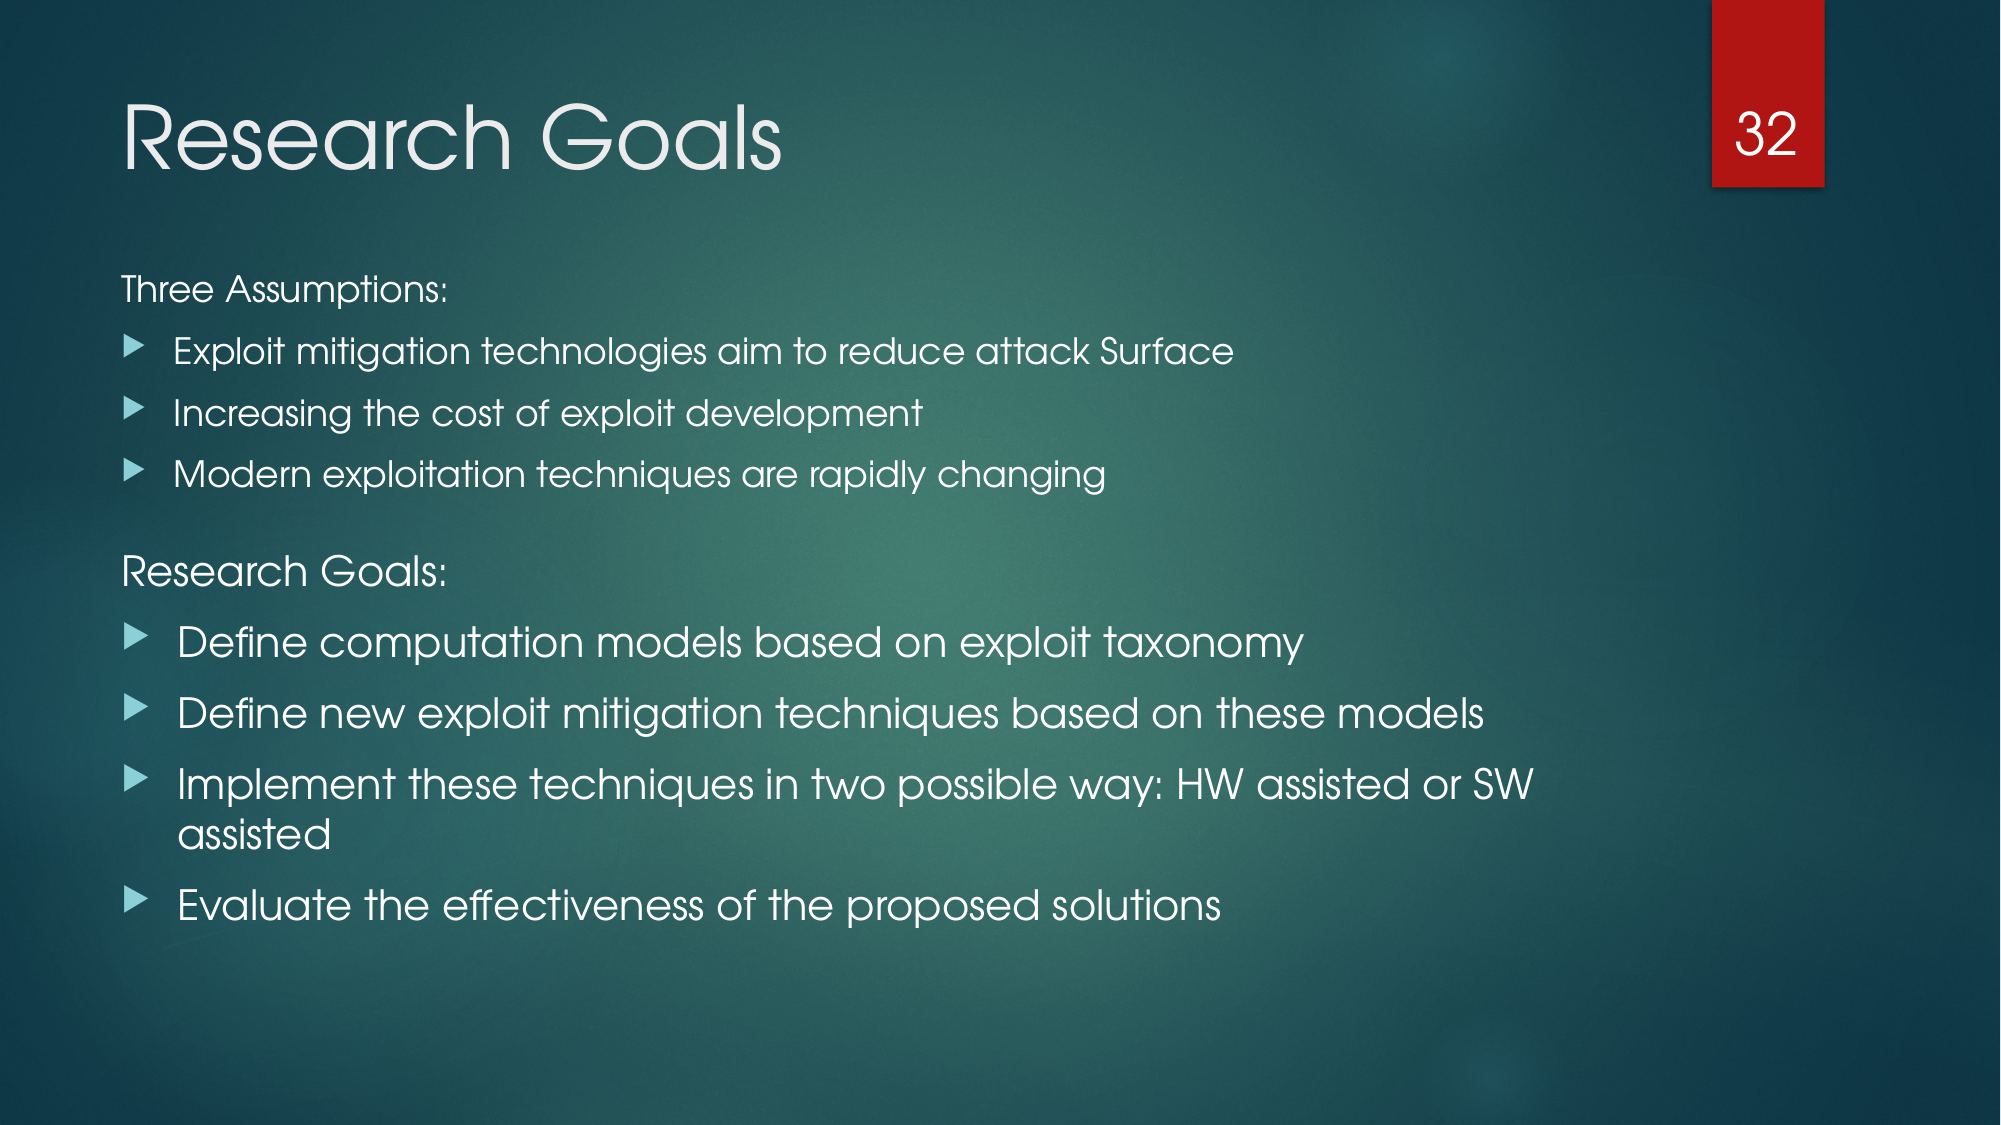

32
# Research Goals
Three Assumptions:
Exploit mitigation technologies aim to reduce attack Surface
Increasing the cost of exploit development
Modern exploitation techniques are rapidly changing

Research Goals:
Define computation models based on exploit taxonomy
Define new exploit mitigation techniques based on these models
Implement these techniques in two possible way: HW assisted or SW assisted
Evaluate the effectiveness of the proposed solutions